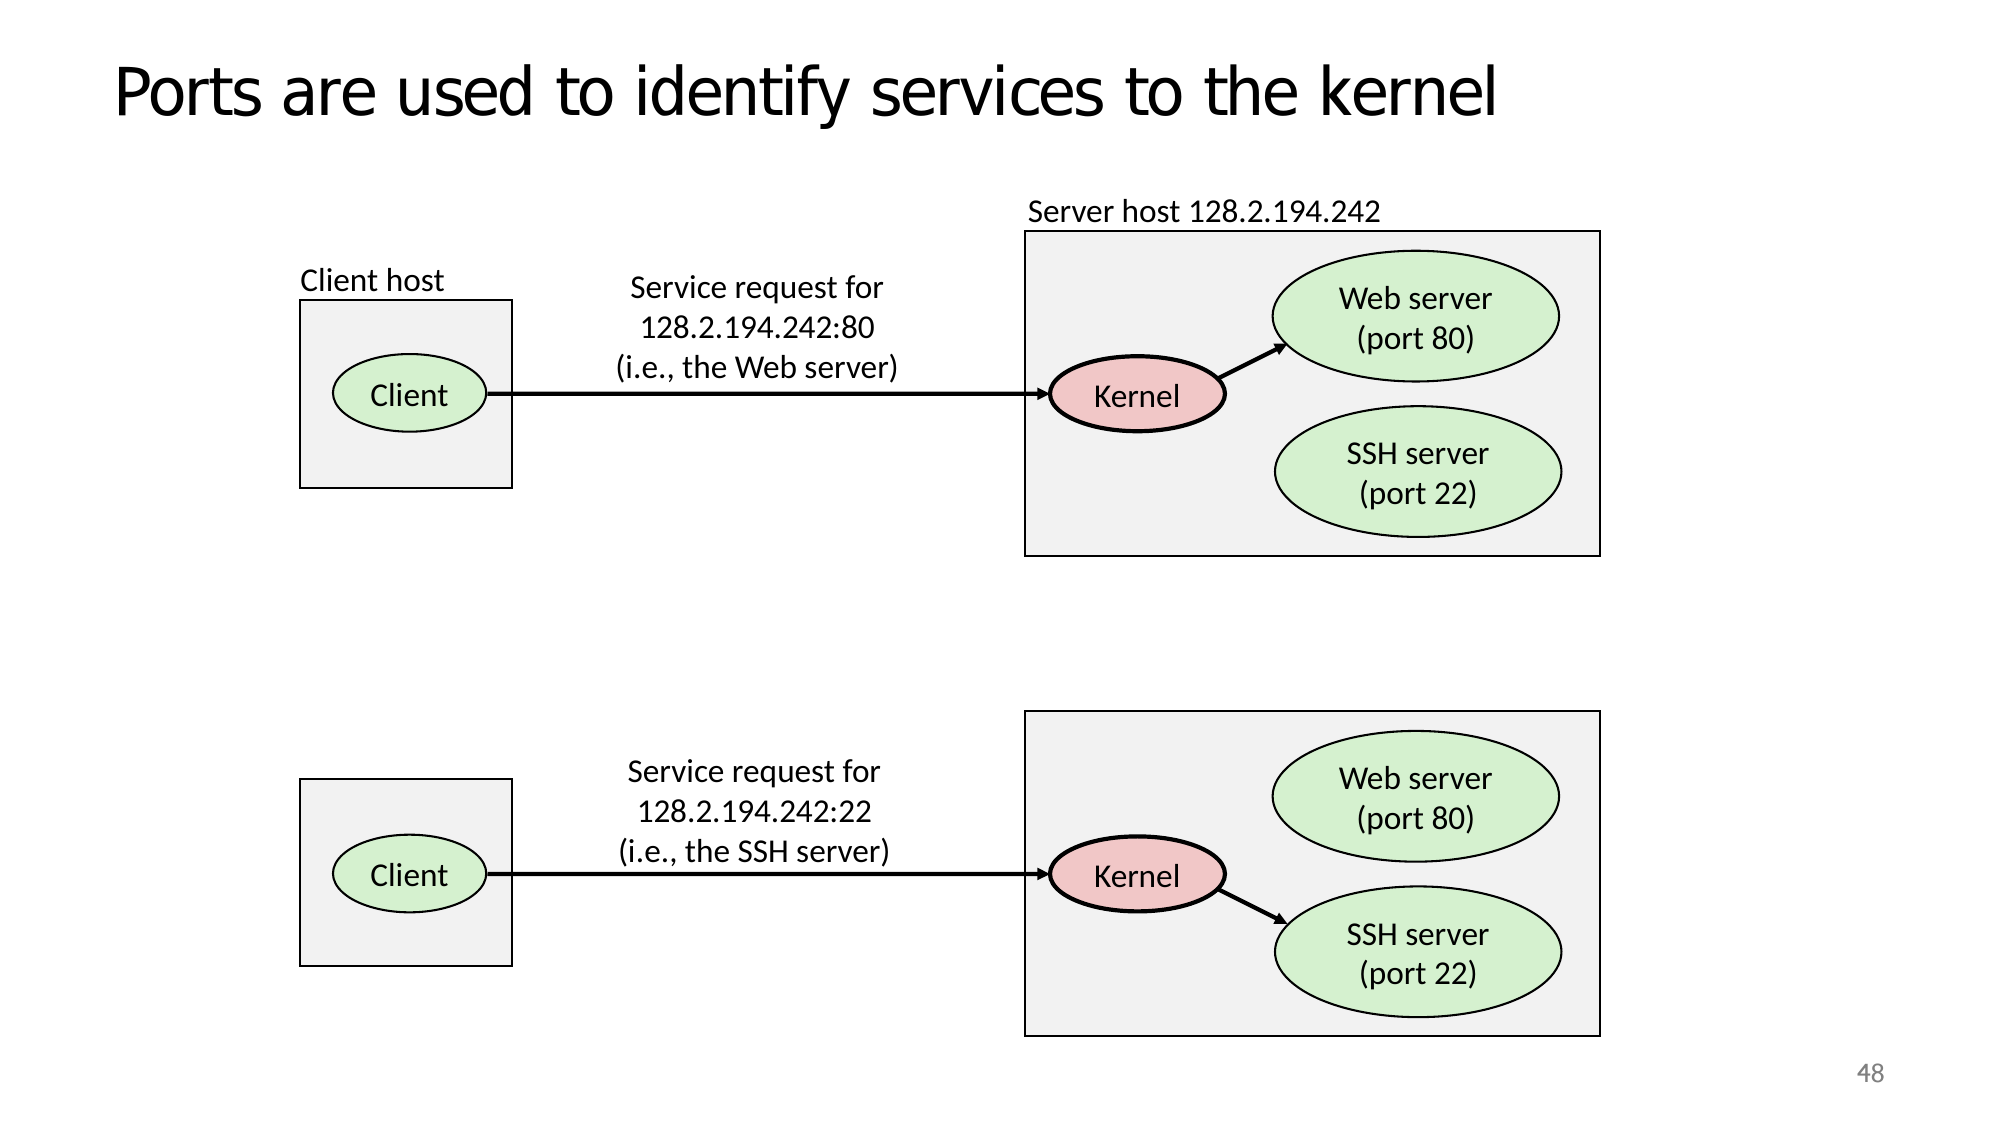

# Ports are used to identify services to the kernel
Server host 128.2.194.242

Web server
(port 80)
Client host
Service request for
128.2.194.242:80
(i.e., the Web server)

Client
Kernel

SSH server
(port 22)

Web server
(port 80)
Service request for
128.2.194.242:22
(i.e., the SSH server)

Client
Kernel

SSH server
(port 22)
48